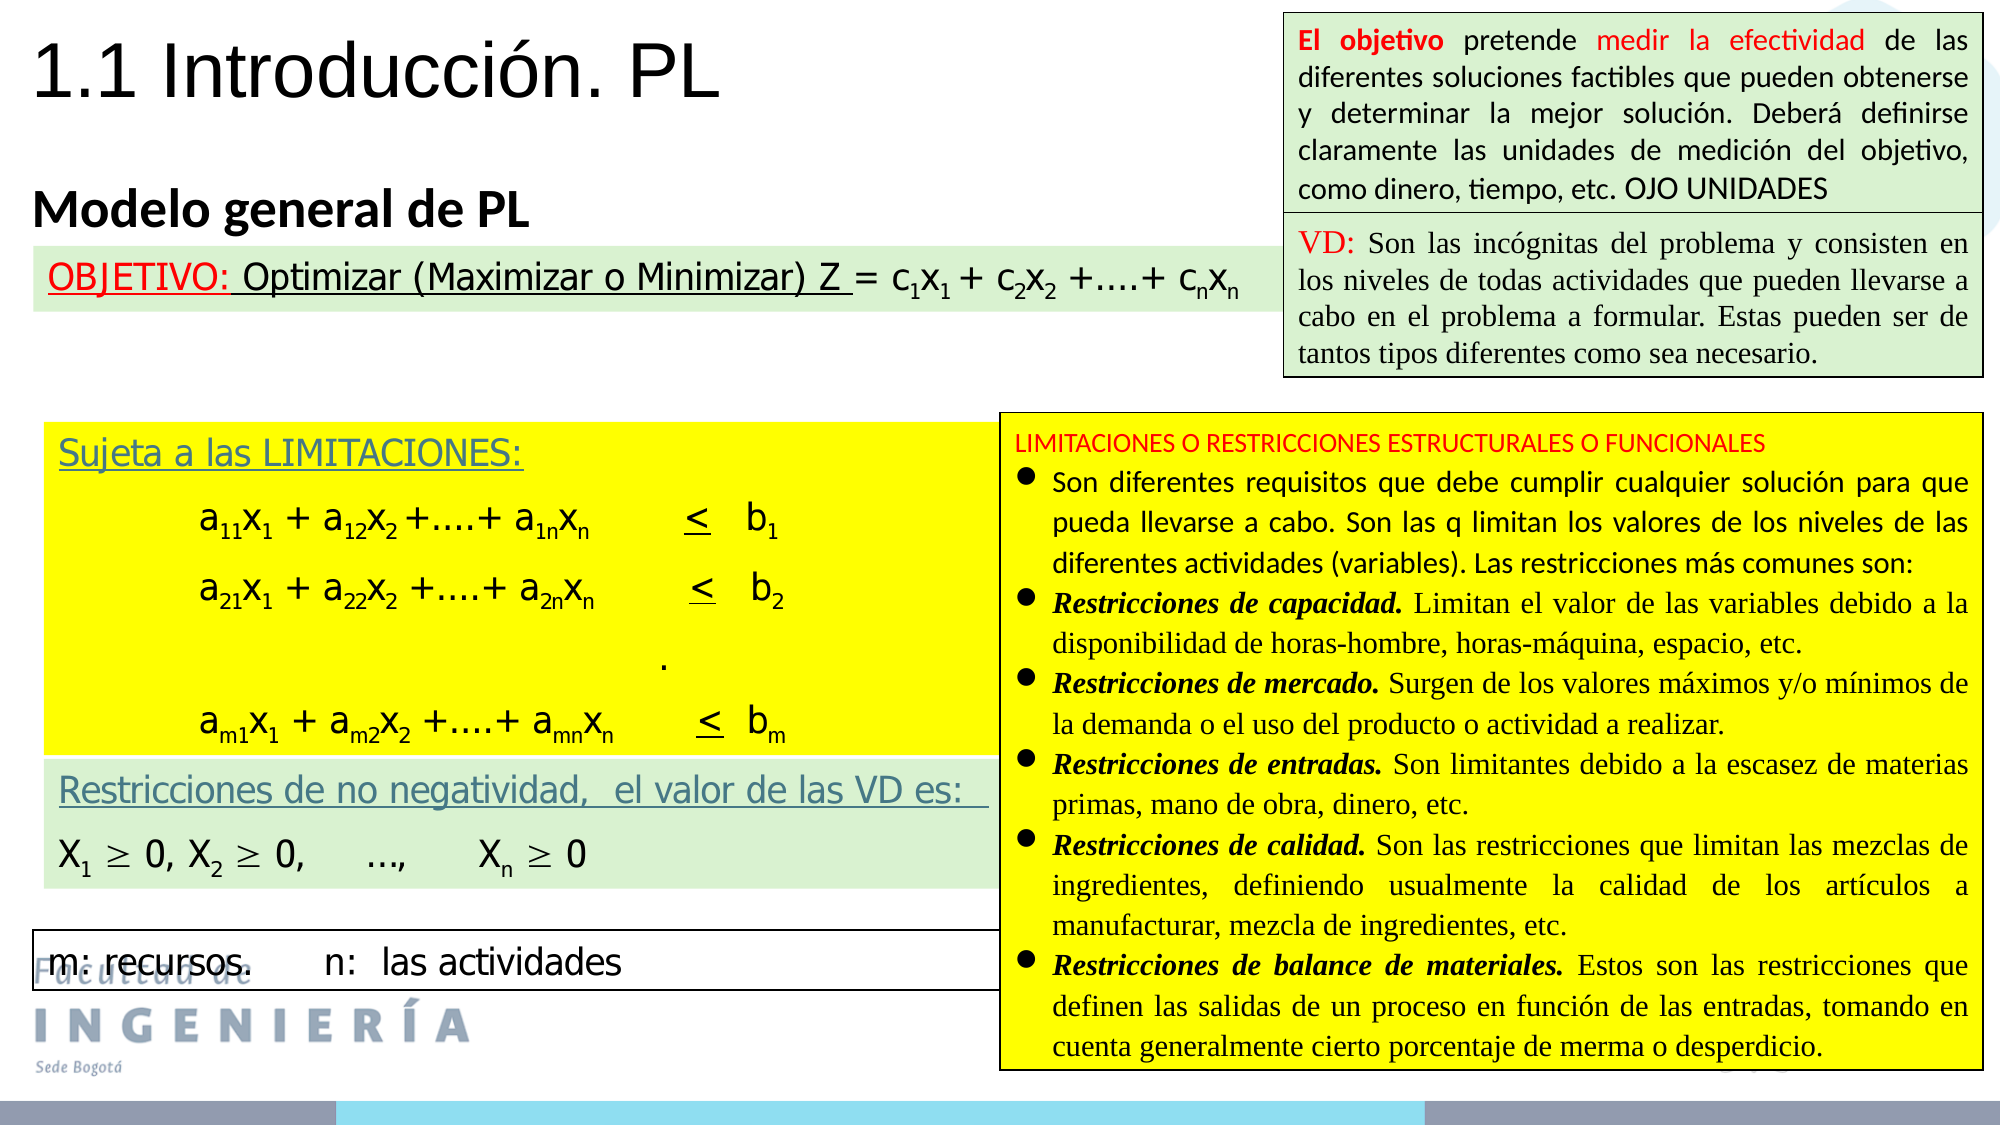

1.1 Introducción. PL
El objetivo pretende medir la efectividad de las diferentes soluciones factibles que pueden obtenerse y determinar la mejor solución. Deberá definirse claramente las unidades de medición del objetivo, como dinero, tiempo, etc. OJO UNIDADES
# Modelo general de PL
VD: Son las incógnitas del problema y consisten en los niveles de todas actividades que pueden llevarse a cabo en el problema a formular. Estas pueden ser de tantos tipos diferentes como sea necesario.
OBJETIVO: Optimizar (Maximizar o Minimizar) Z = c1x1 + c2x2 +....+ cnxn
LIMITACIONES O RESTRICCIONES ESTRUCTURALES O FUNCIONALES
Son diferentes requisitos que debe cumplir cualquier solución para que pueda llevarse a cabo. Son las q limitan los valores de los niveles de las diferentes actividades (variables). Las restricciones más comunes son:
Restricciones de capacidad. Limitan el valor de las variables debido a la disponibilidad de horas-hombre, horas-máquina, espacio, etc.
Restricciones de mercado. Surgen de los valores máximos y/o mínimos de la demanda o el uso del producto o actividad a realizar.
Restricciones de entradas. Son limitantes debido a la escasez de materias primas, mano de obra, dinero, etc.
Restricciones de calidad. Son las restricciones que limitan las mezclas de ingredientes, definiendo usualmente la calidad de los artículos a manufacturar, mezcla de ingredientes, etc.
Restricciones de balance de materiales. Estos son las restricciones que definen las salidas de un proceso en función de las entradas, tomando en cuenta generalmente cierto porcentaje de merma o desperdicio.
Sujeta a las LIMITACIONES:
            a11x1 + a12x2 +....+ a1nxn        <   b1
            a21x1 + a22x2 +....+ a2nxn        <   b2
				.
            am1x1 + am2x2 +....+ amnxn       <  bm
Restricciones de no negatividad,  el valor de las VD es:
X1 ≥ 0, X2 ≥ 0,     ...,      Xn ≥ 0
m: recursos.      n:  las actividades